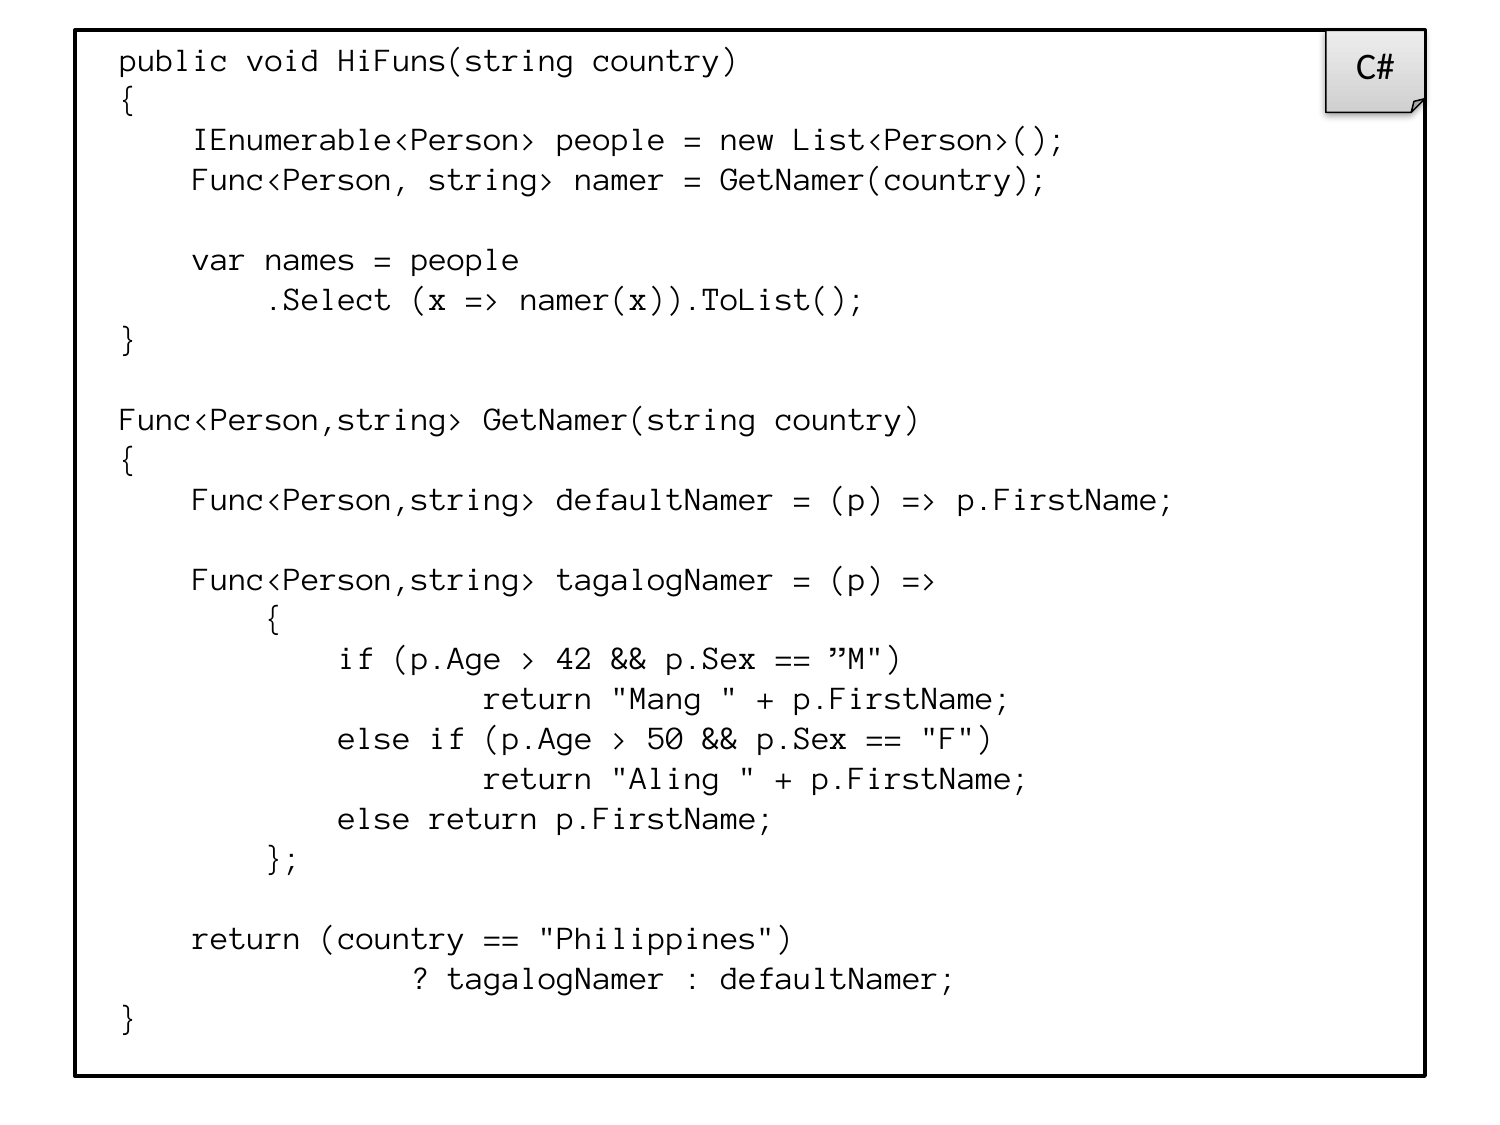

public void HiFuns(string country)
{
    IEnumerable<Person> people = new List<Person>();
    Func<Person, string> namer = GetNamer(country);
    var names = people
        .Select (x => namer(x)).ToList();
}
Func<Person,string> GetNamer(string country)
{
    Func<Person,string> defaultNamer = (p) => p.FirstName;
    Func<Person,string> tagalogNamer = (p) => 
        {
            if (p.Age > 42 && p.Sex == ”M") 
                    return "Mang " + p.FirstName;
            else if (p.Age > 50 && p.Sex == "F") 
                    return "Aling " + p.FirstName;
            else return p.FirstName;
        };    
    return (country == "Philippines") 
                ? tagalogNamer : defaultNamer;
}

C#